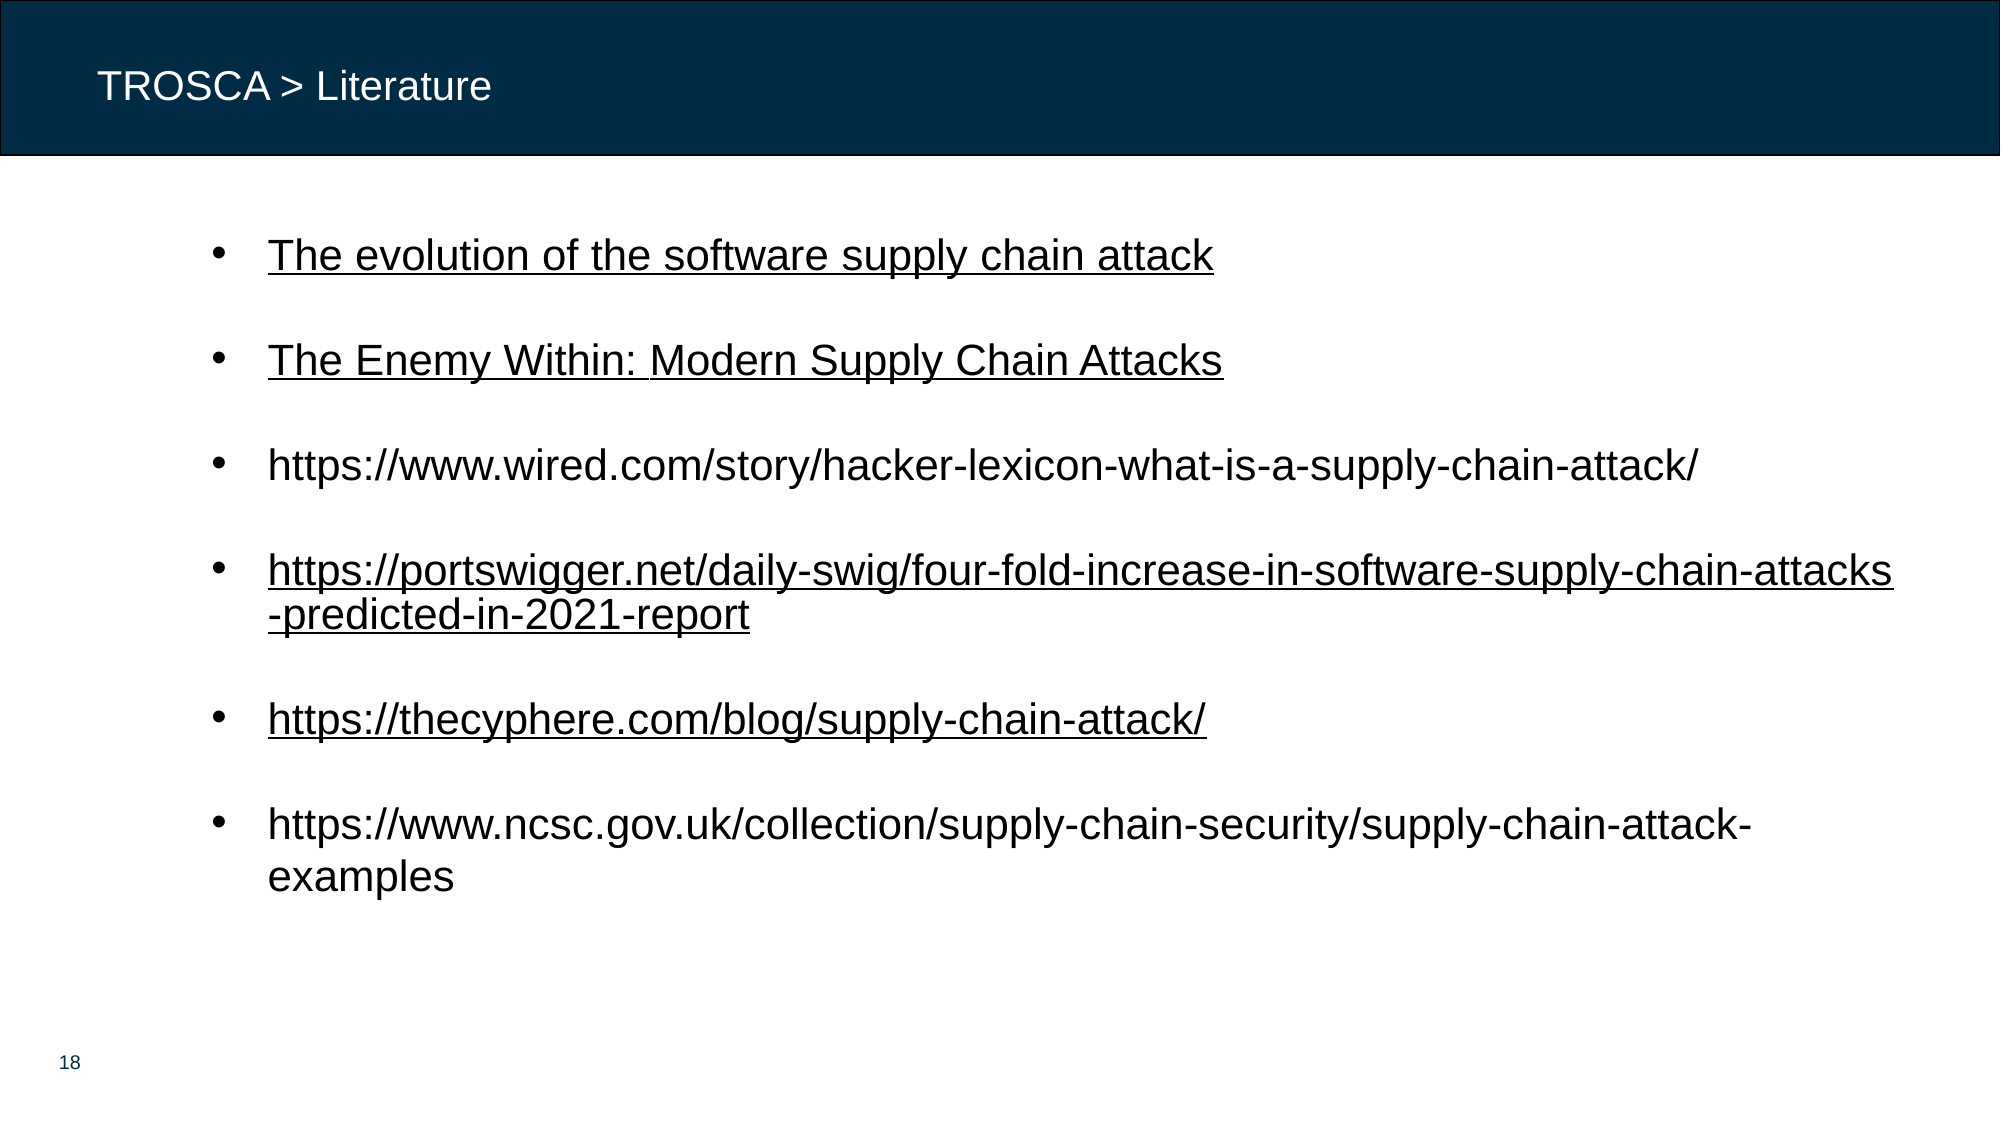

TROSCA > Literature
The evolution of the software supply chain attack

The Enemy Within: Modern Supply Chain Attacks

https://www.wired.com/story/hacker-lexicon-what-is-a-supply-chain-attack/

https://portswigger.net/daily-swig/four-fold-increase-in-software-supply-chain-attacks-predicted-in-2021-report

https://thecyphere.com/blog/supply-chain-attack/

https://www.ncsc.gov.uk/collection/supply-chain-security/supply-chain-attack-examples